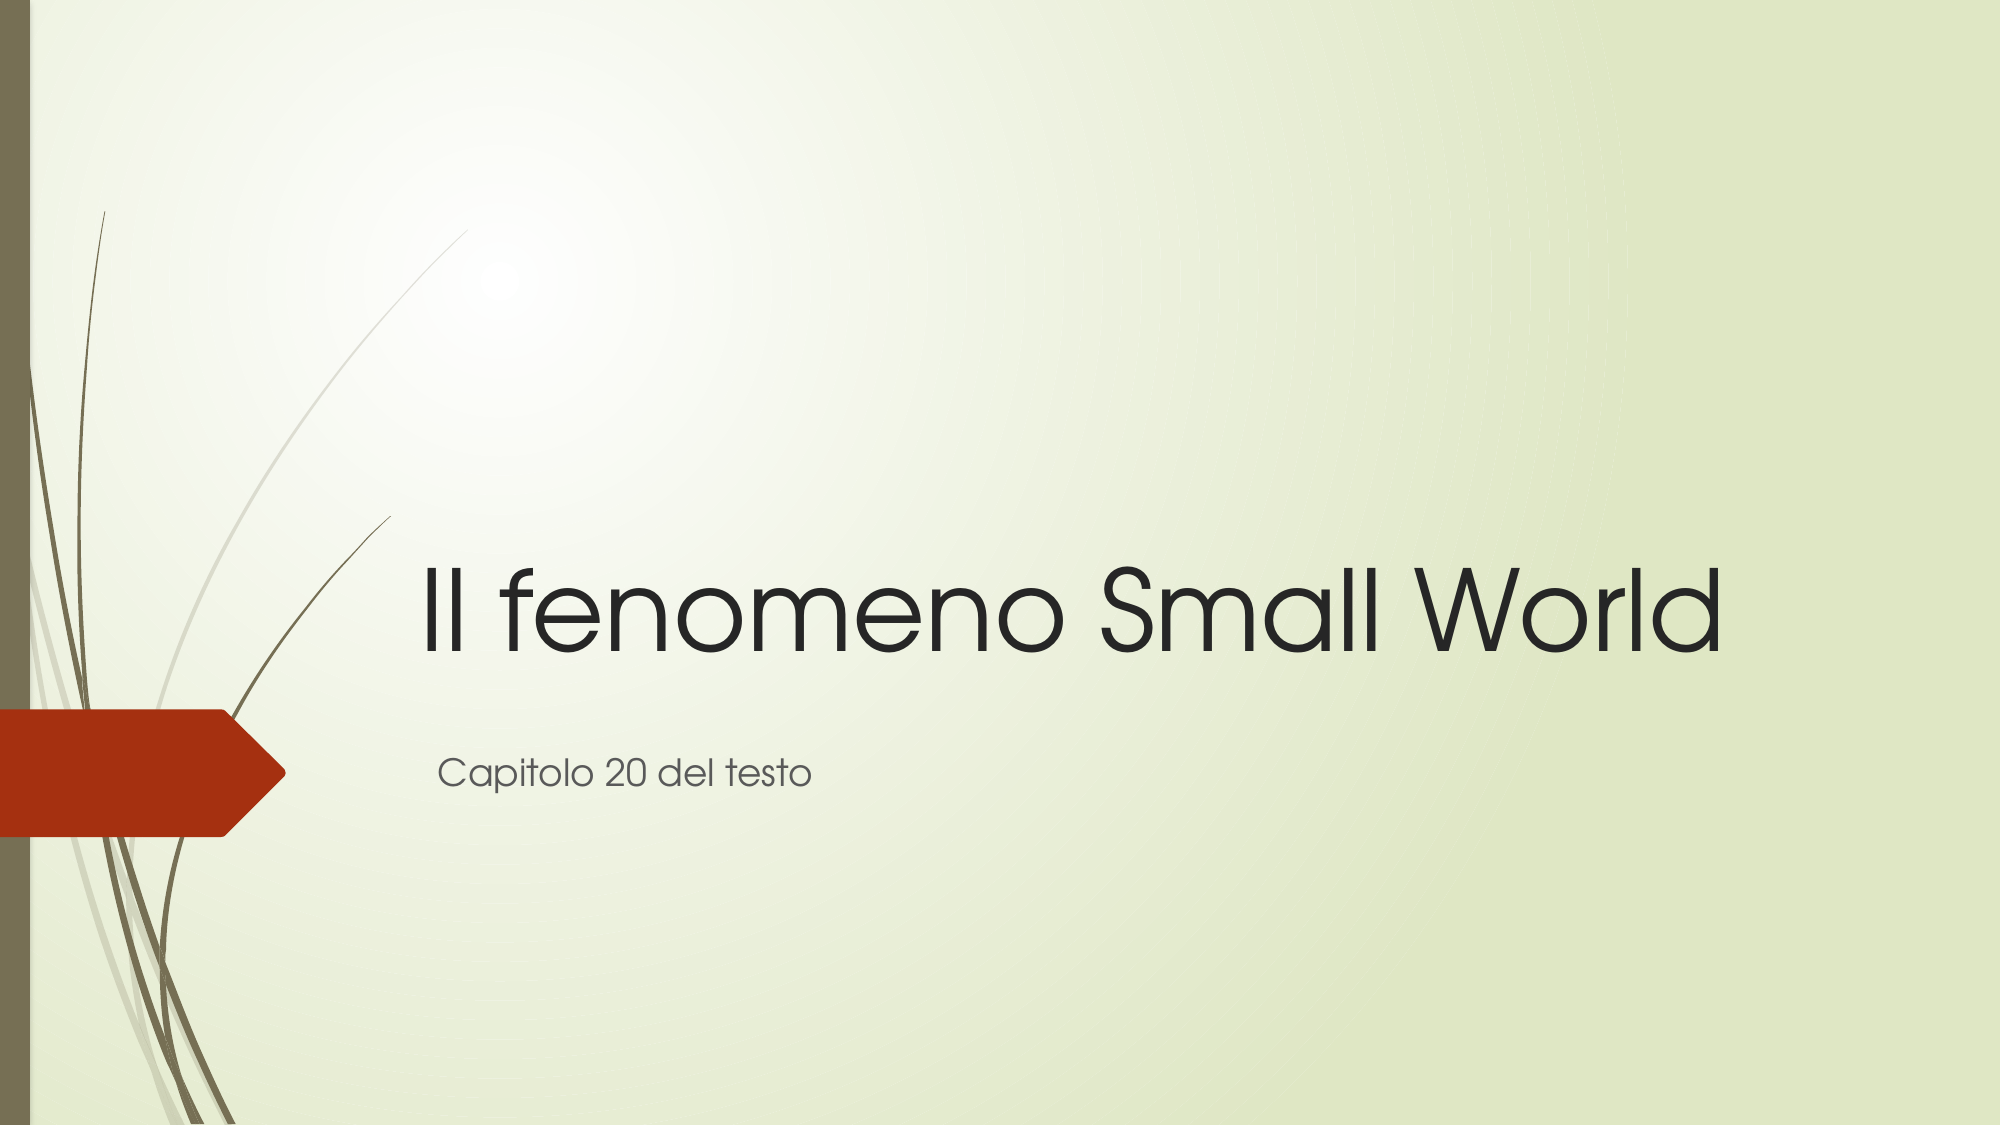

# Il fenomeno Small World
Capitolo 20 del testo